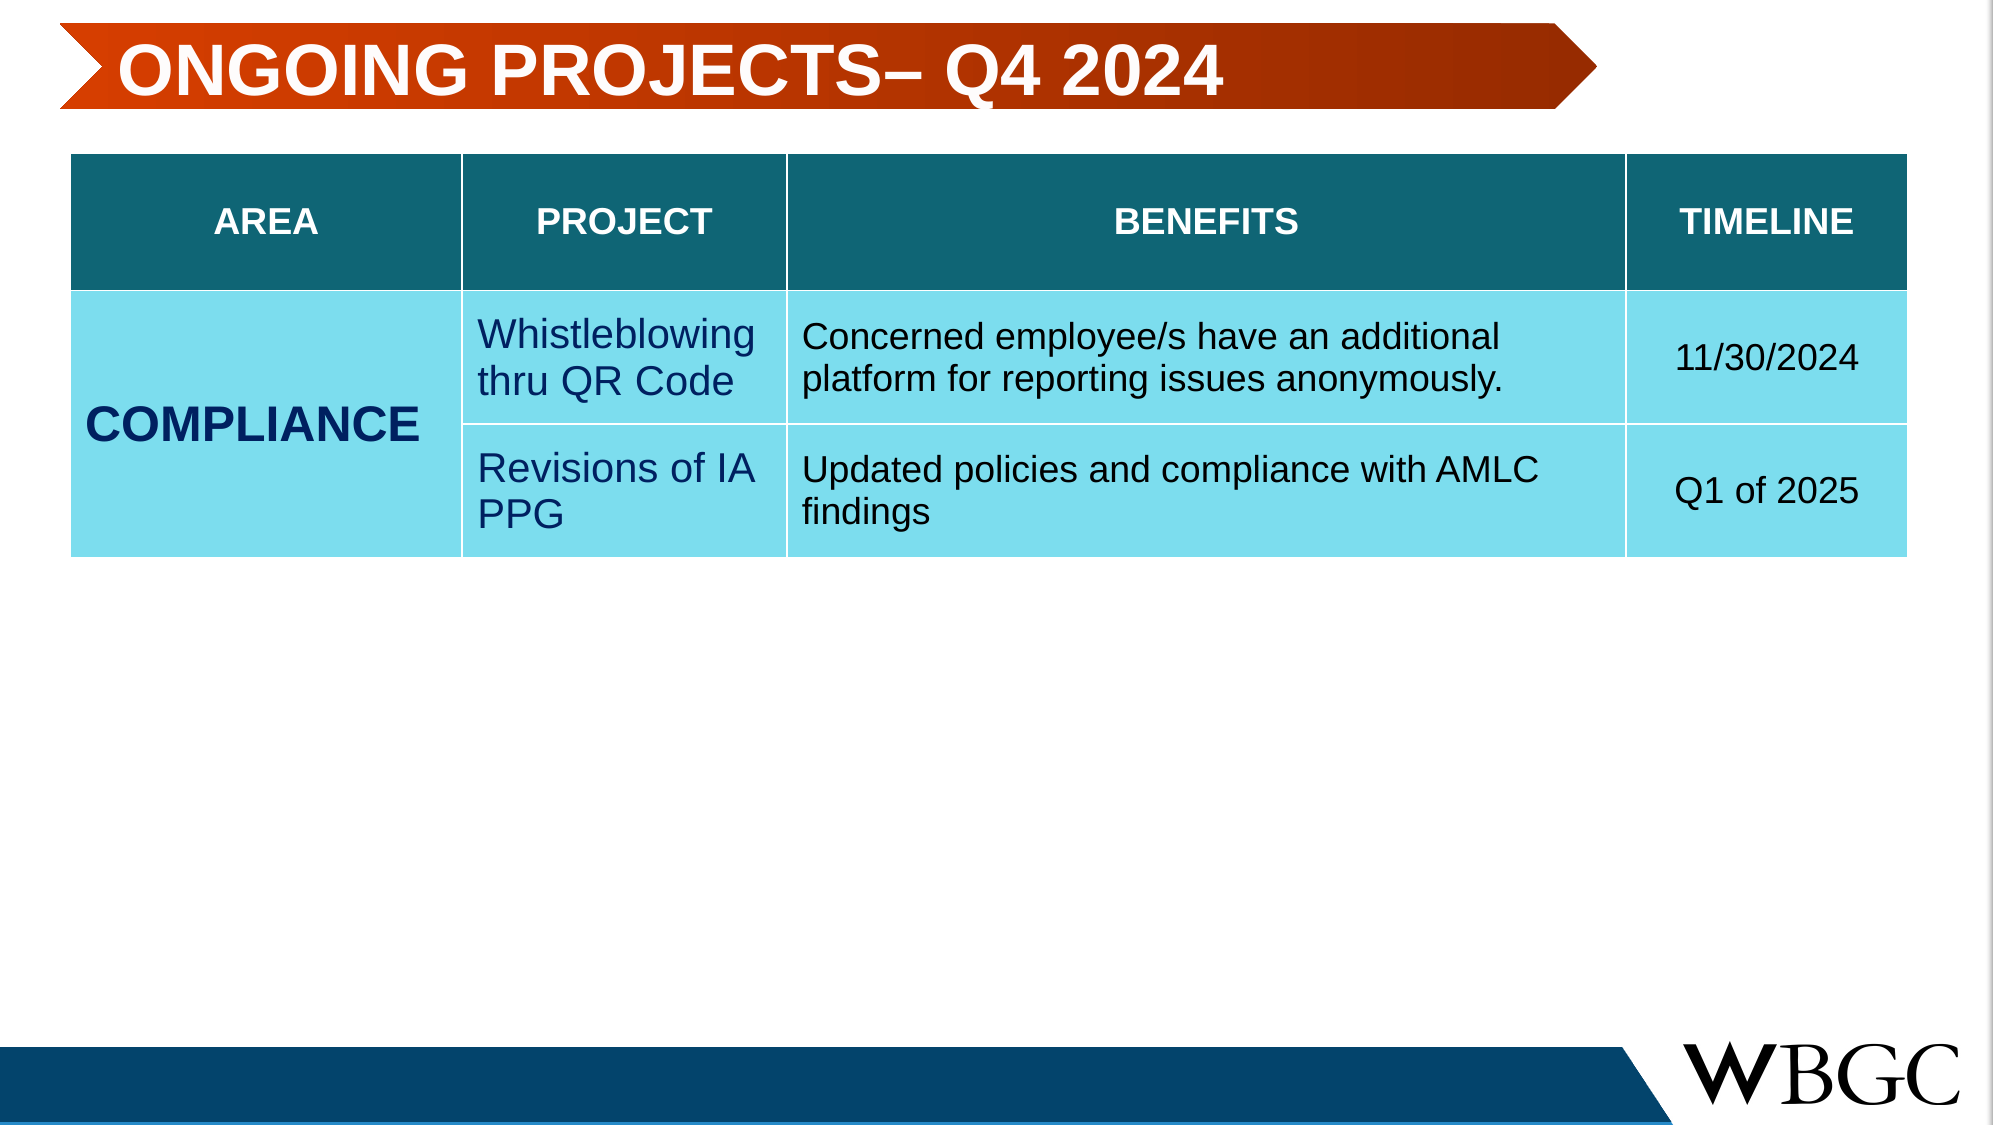

ONGOING PROJECTS– Q4 2024

| AREA | PROJECT | BENEFITS | TIMELINE |
| --- | --- | --- | --- |
| COMPLIANCE | Whistleblowing thru QR Code | Concerned employee/s have an additional platform for reporting issues anonymously. | 11/30/2024 |
|  | Revisions of IA PPG | Updated policies and compliance with AMLC findings | Q1 of 2025 |